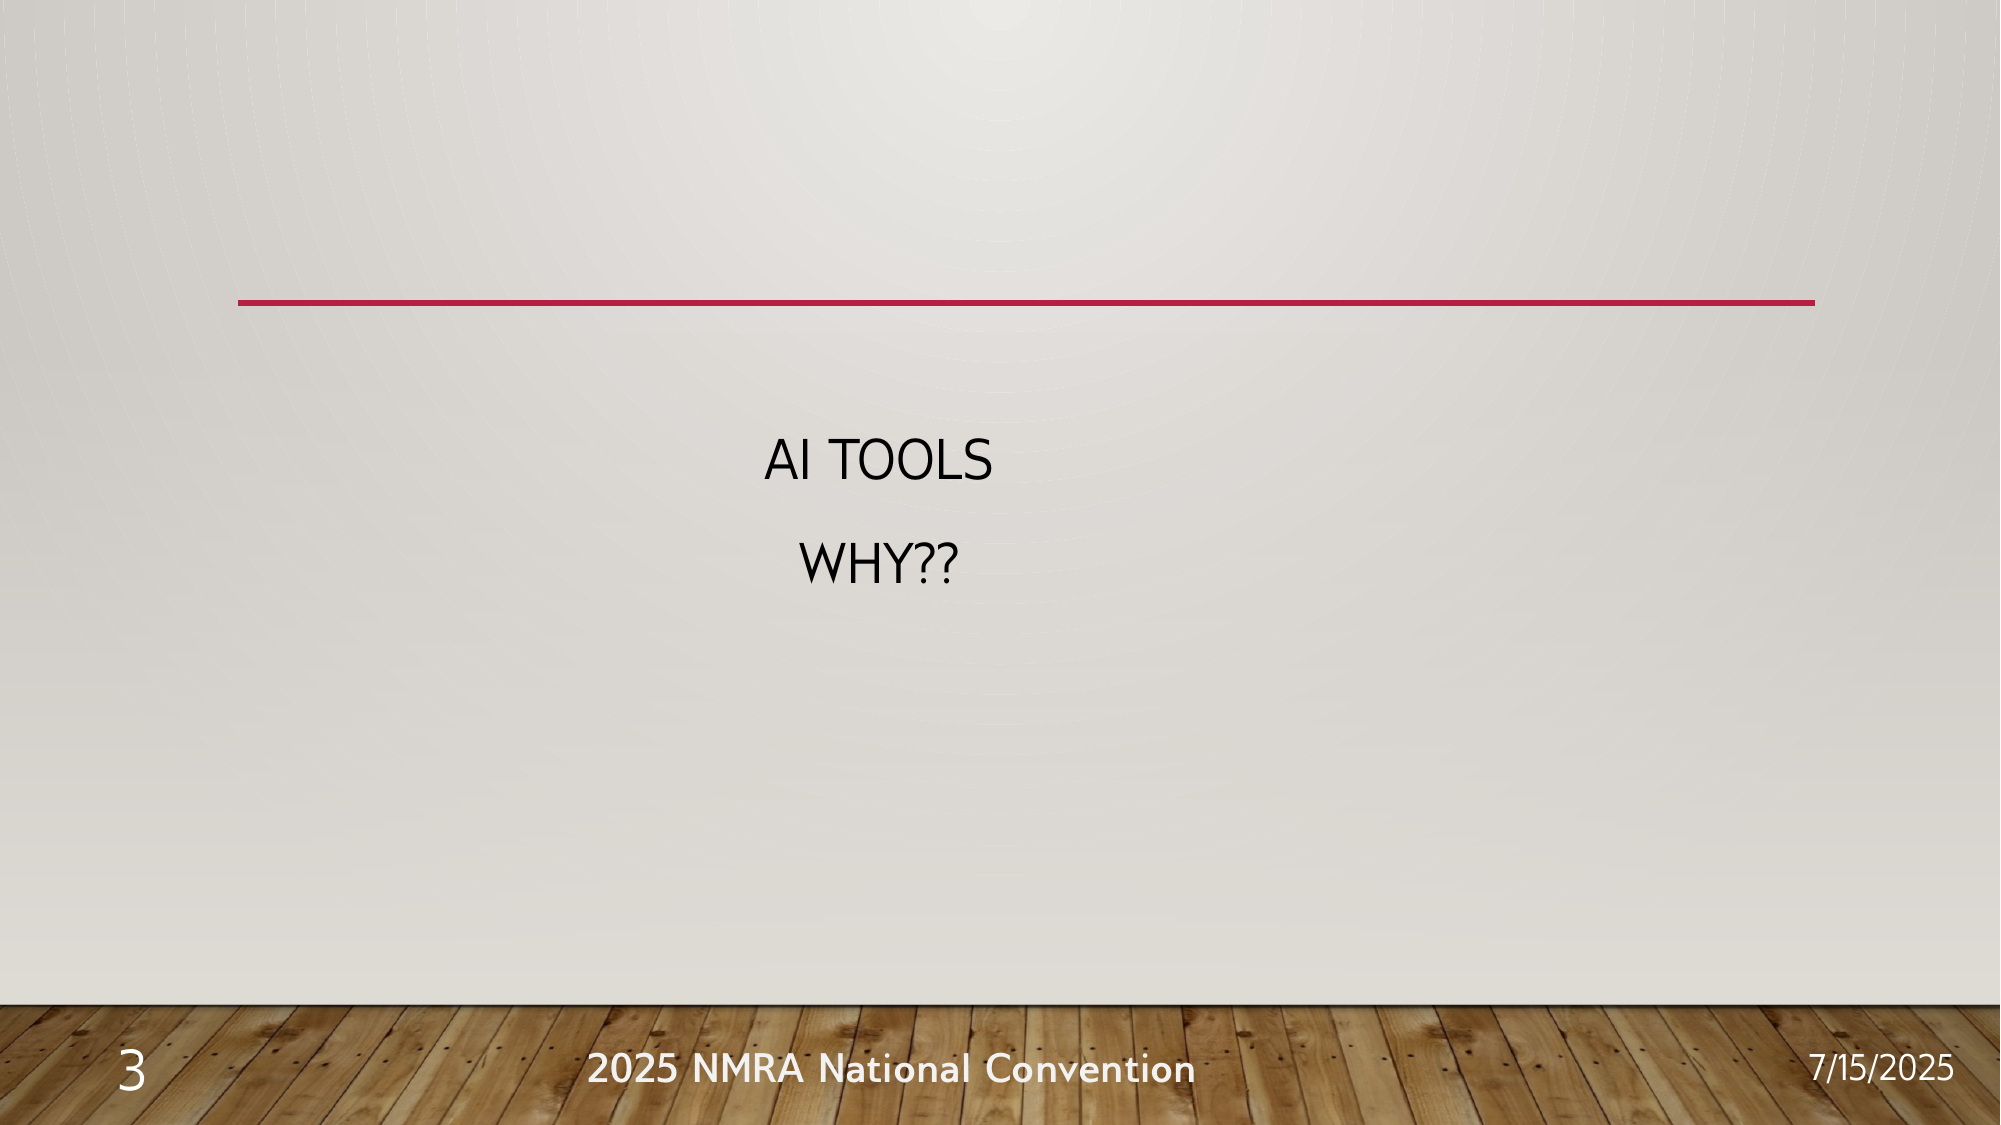

# AI Tools Why??
3
2025 NMRA National Convention
7/15/2025